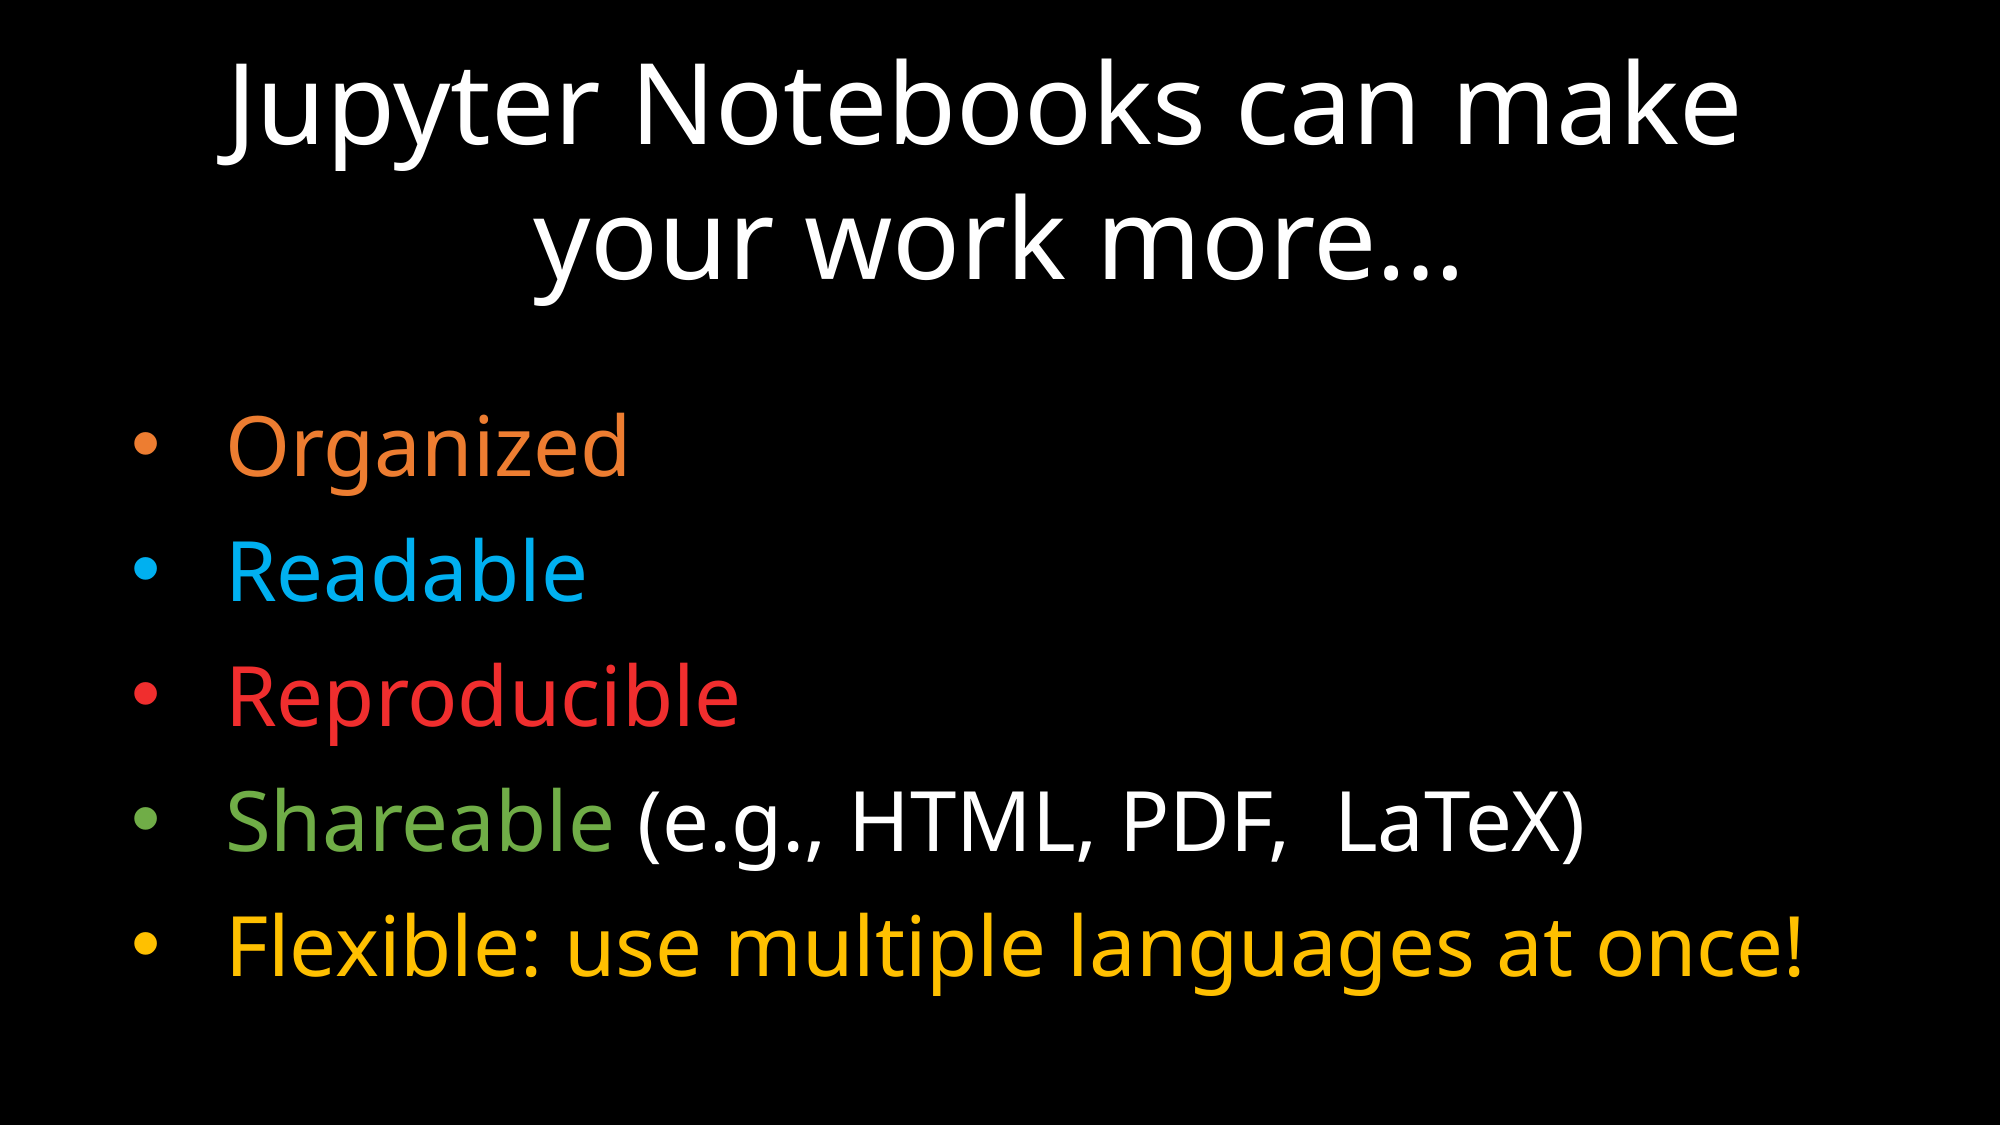

Jupyter Notebooks can make
your work more…
Organized
Readable
Reproducible
Shareable (e.g., HTML, PDF,  LaTeX)
Flexible: use multiple languages at once!